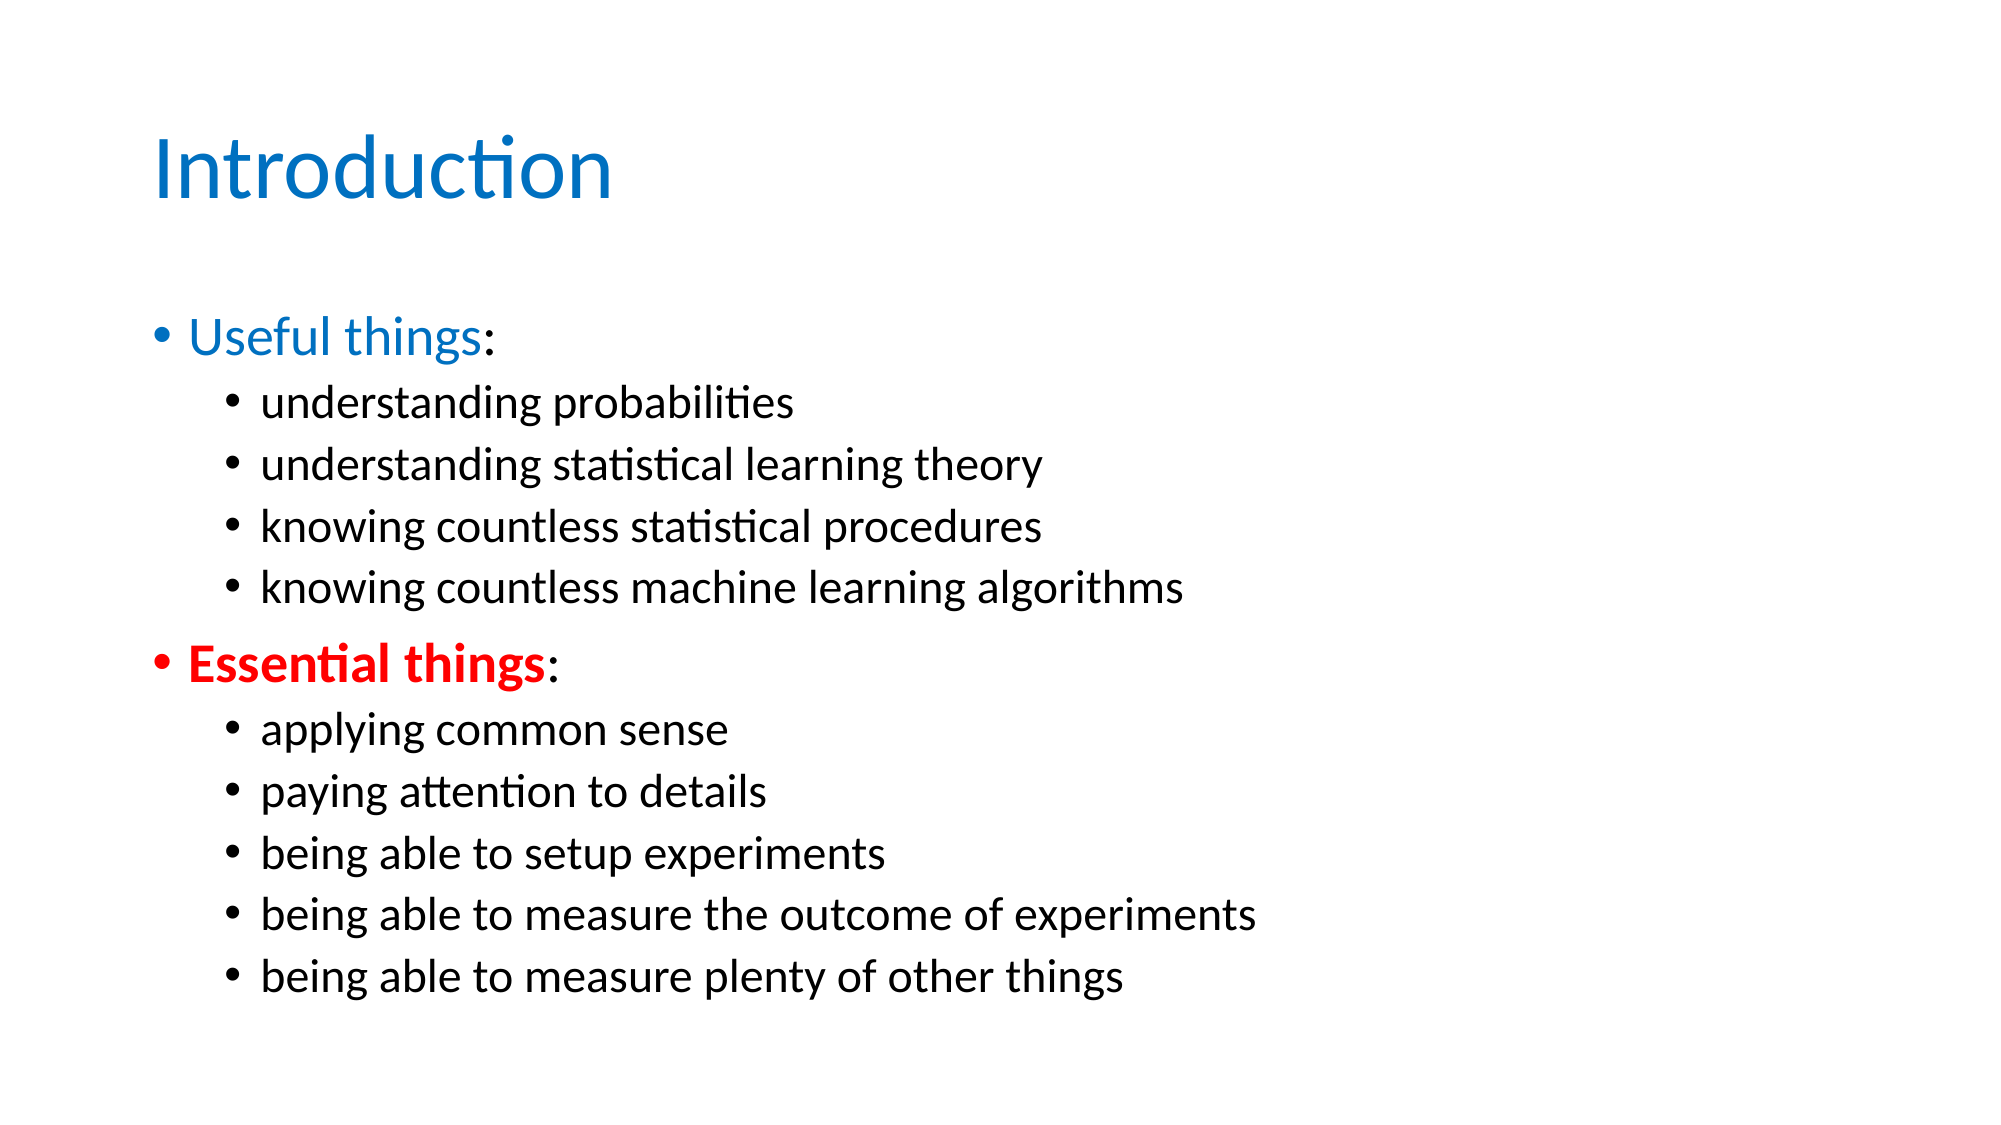

# Introduction
Useful things:
understanding probabilities
understanding statistical learning theory
knowing countless statistical procedures
knowing countless machine learning algorithms
Essential things:
applying common sense
paying attention to details
being able to setup experiments
being able to measure the outcome of experiments
being able to measure plenty of other things